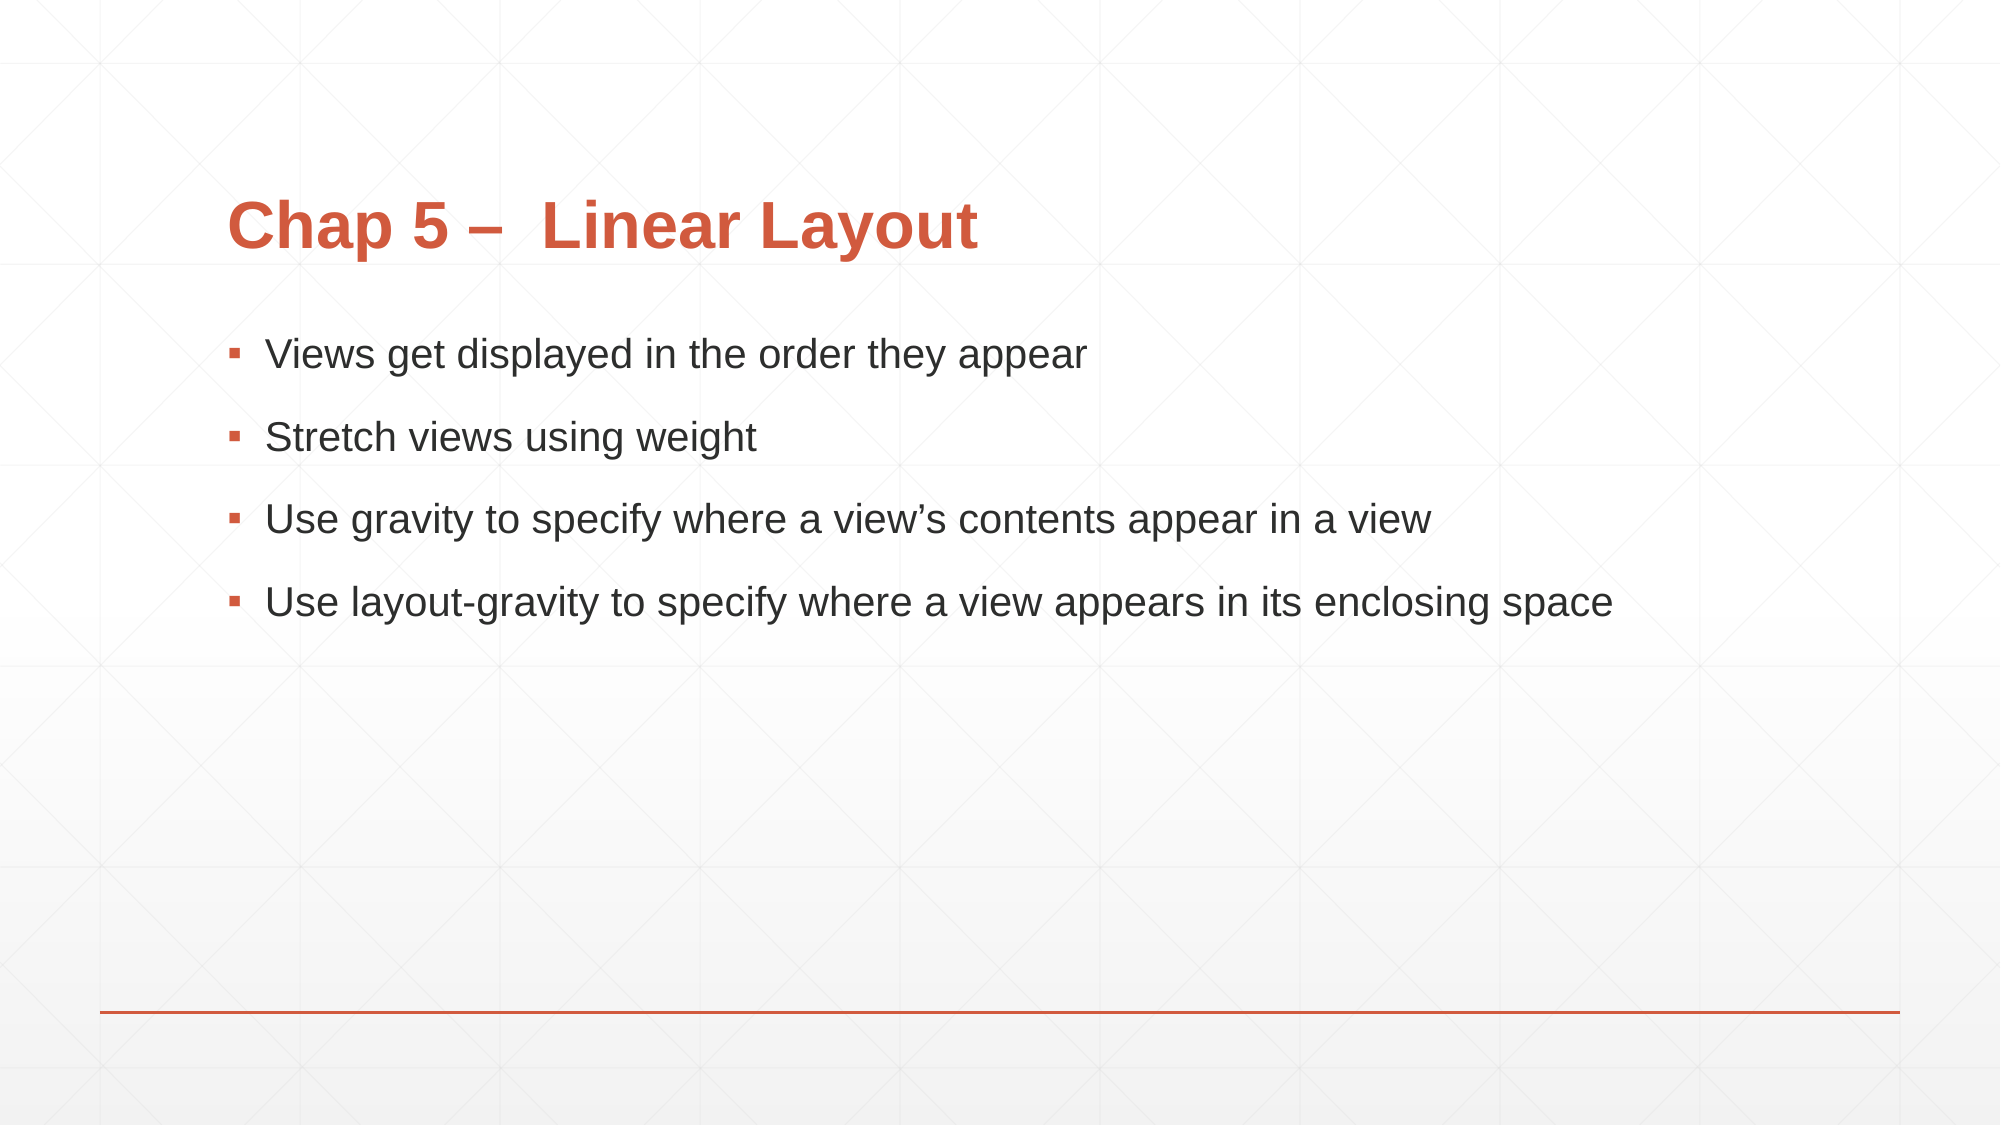

# Chap 5 –  Linear Layout
Views get displayed in the order they appear
Stretch views using weight
Use gravity to specify where a view’s contents appear in a view
Use layout-gravity to specify where a view appears in its enclosing space